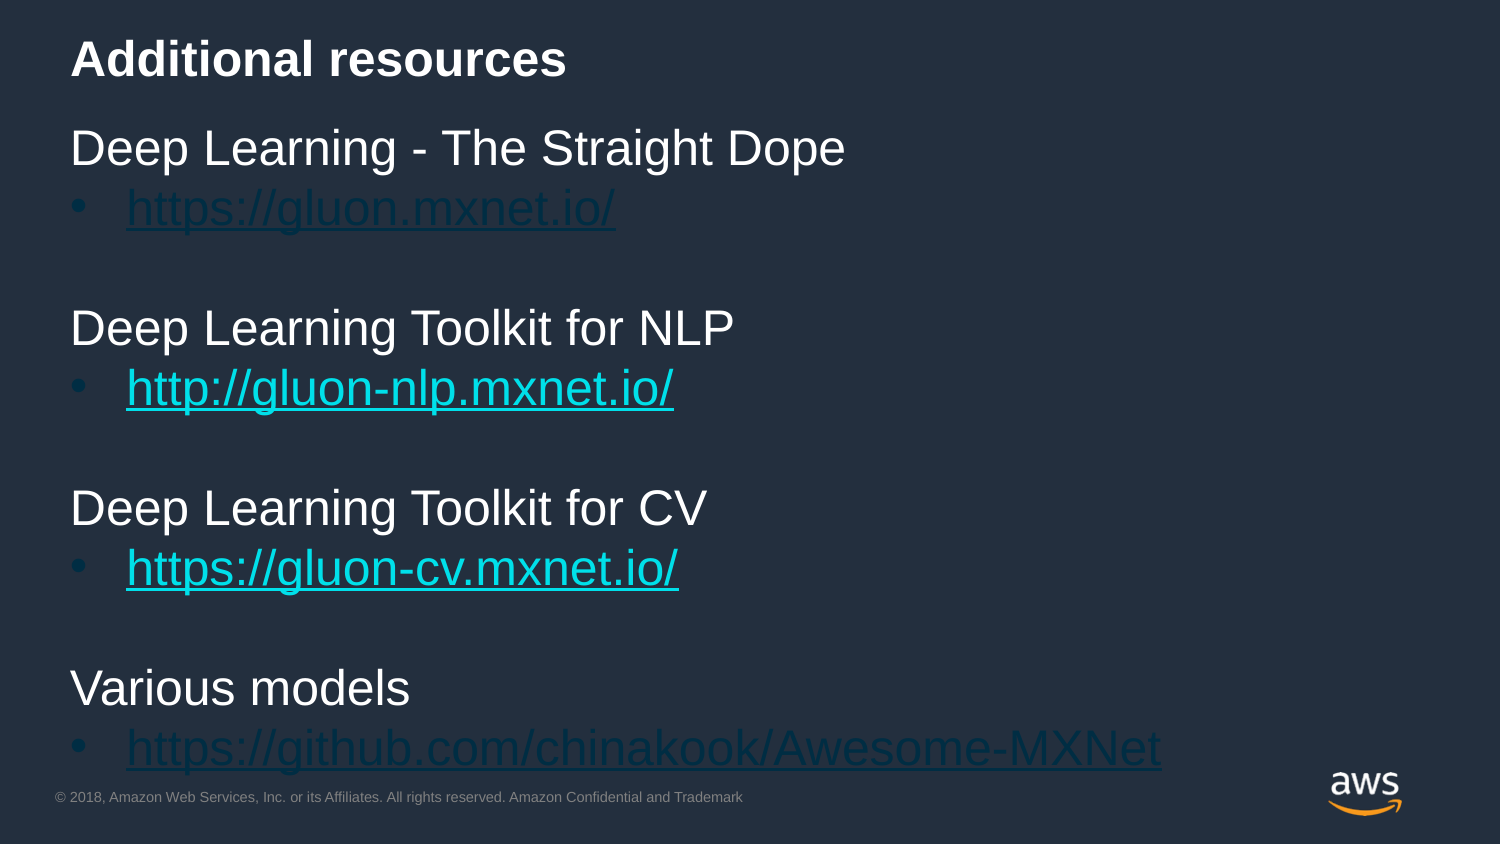

# Additional resources
Deep Learning - The Straight Dope
https://gluon.mxnet.io/

Deep Learning Toolkit for NLP
http://gluon-nlp.mxnet.io/

Deep Learning Toolkit for CV
https://gluon-cv.mxnet.io/

Various models
https://github.com/chinakook/Awesome-MXNet